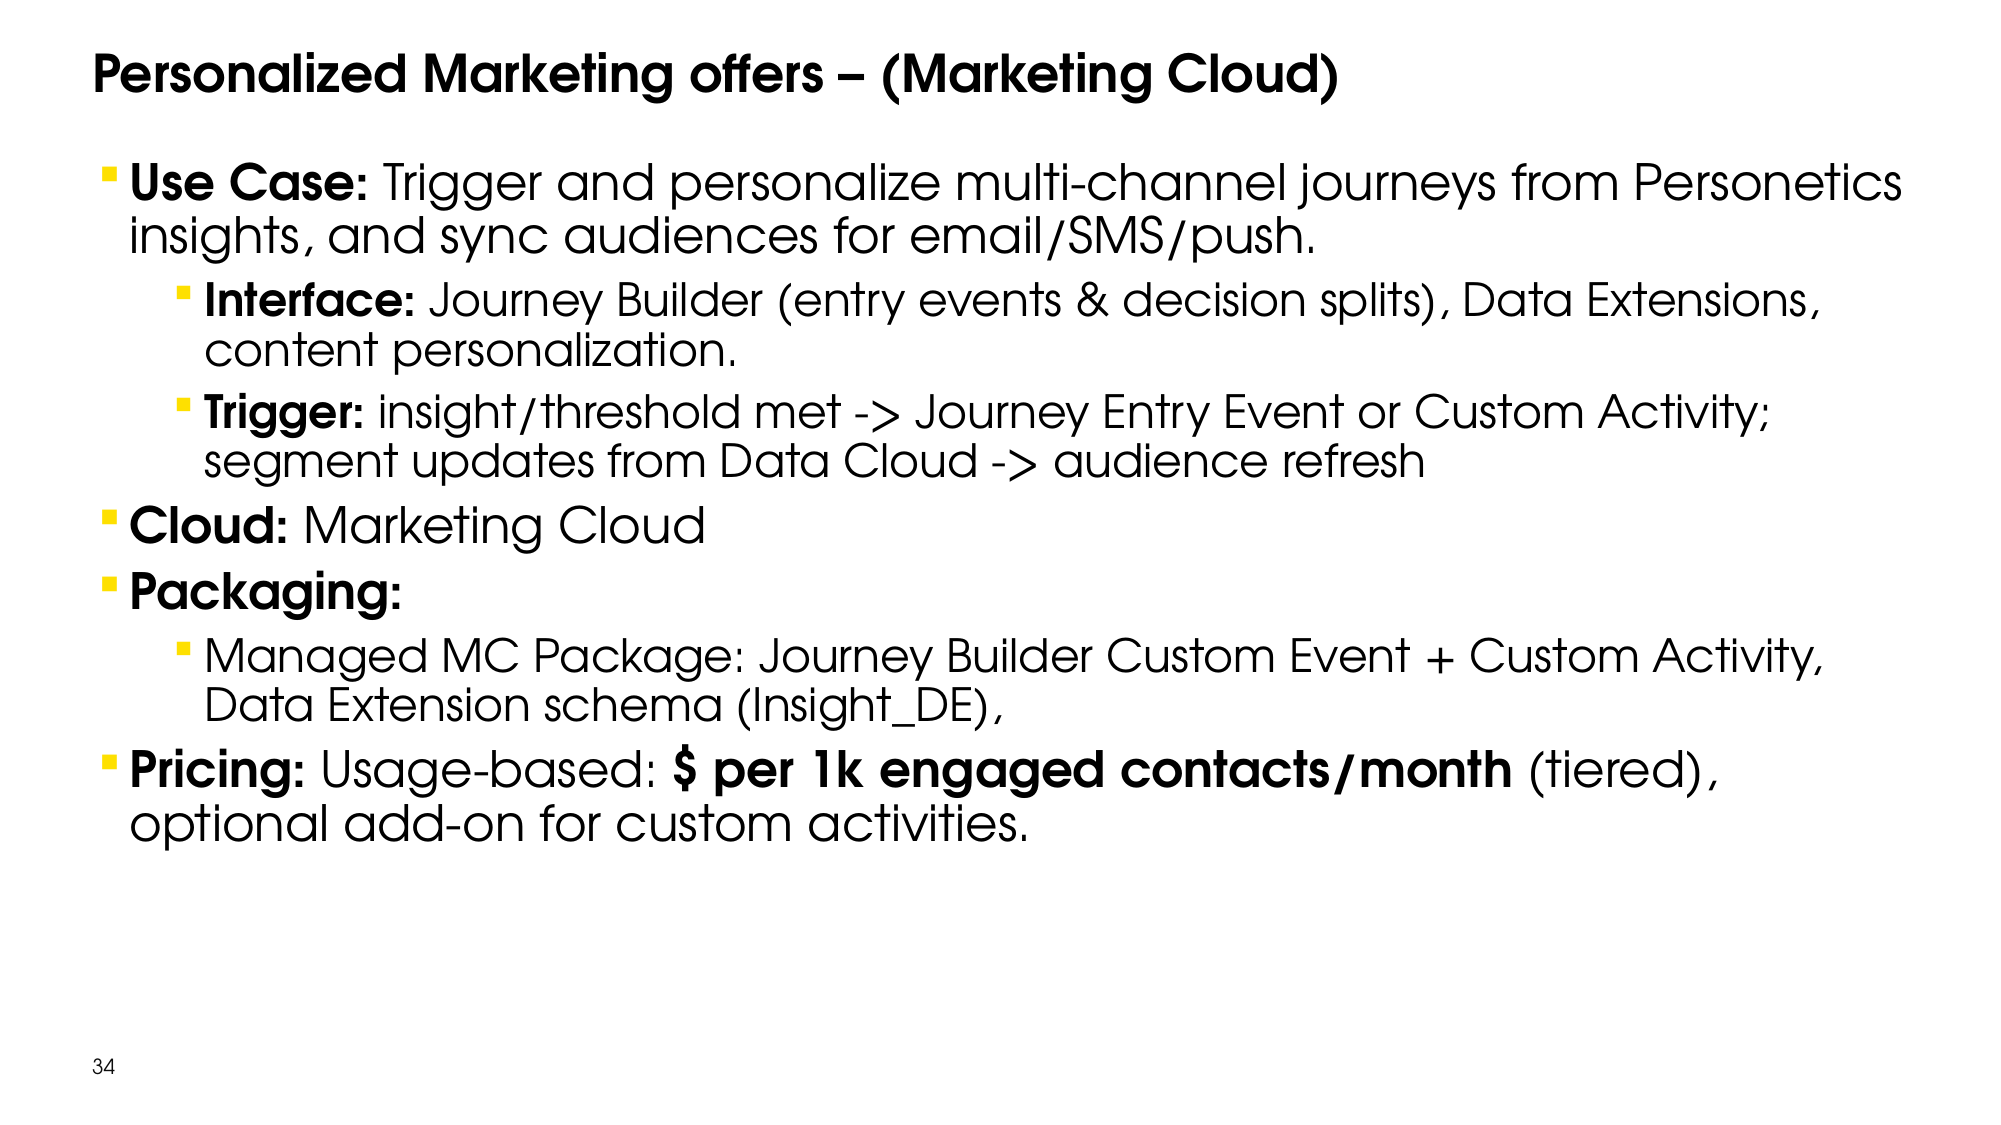

# Personalized Marketing offers – (Marketing Cloud)
Use Case: Trigger and personalize multi-channel journeys from Personetics insights, and sync audiences for email/SMS/push.
Interface: Journey Builder (entry events & decision splits), Data Extensions, content personalization.
Trigger: insight/threshold met -> Journey Entry Event or Custom Activity; segment updates from Data Cloud -> audience refresh
Cloud: Marketing Cloud
Packaging:
Managed MC Package: Journey Builder Custom Event + Custom Activity, Data Extension schema (Insight_DE),
Pricing: Usage-based: $ per 1k engaged contacts/month (tiered), optional add-on for custom activities.